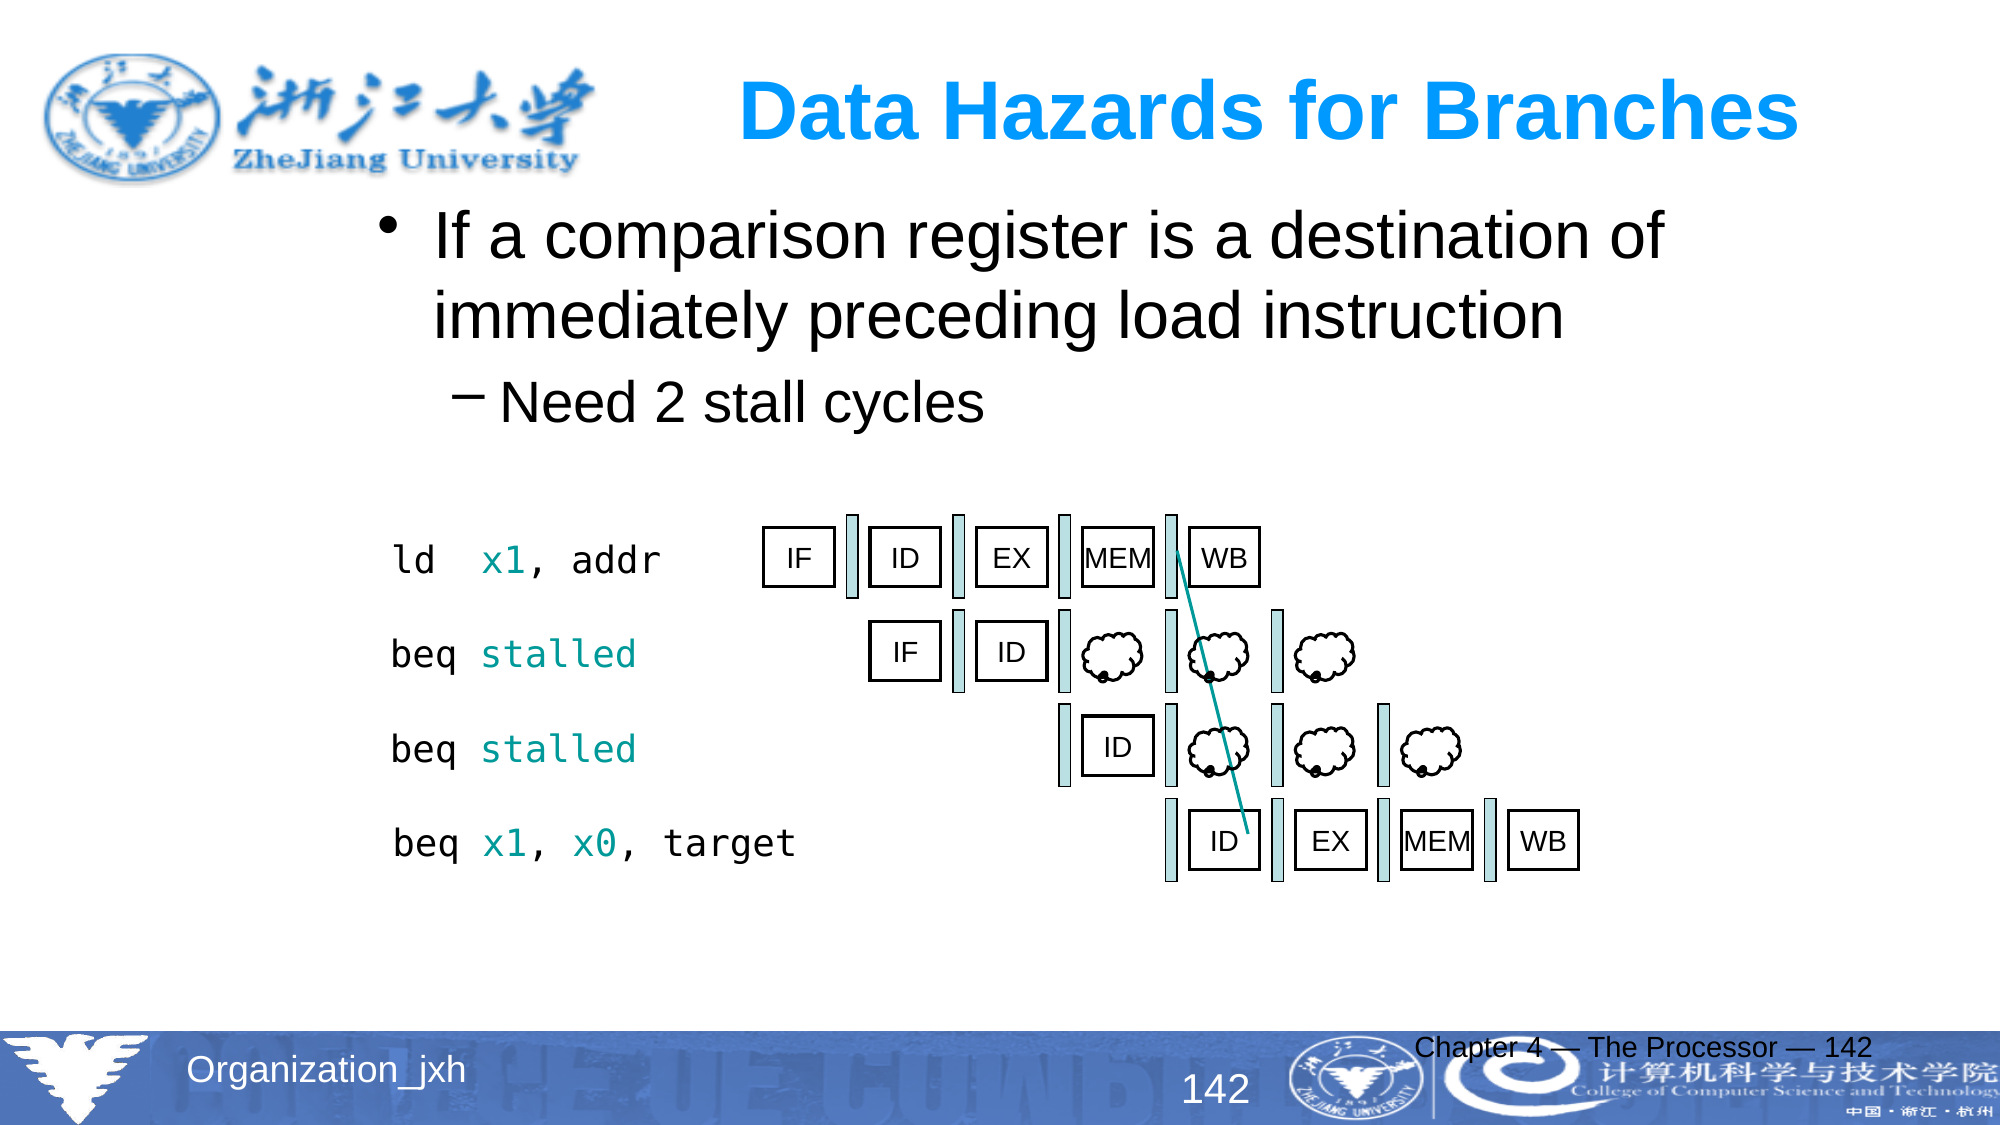

# Data Hazards for Branches
If a comparison register is a destination of immediately preceding load instruction
Need 2 stall cycles

IF
ID
EX
MEM
WB
ld  x1, addr

IF
ID
beq stalled

ID
beq stalled

ID
EX
MEM
WB
beq x1, x0, target
Chapter 4 — The Processor — 142